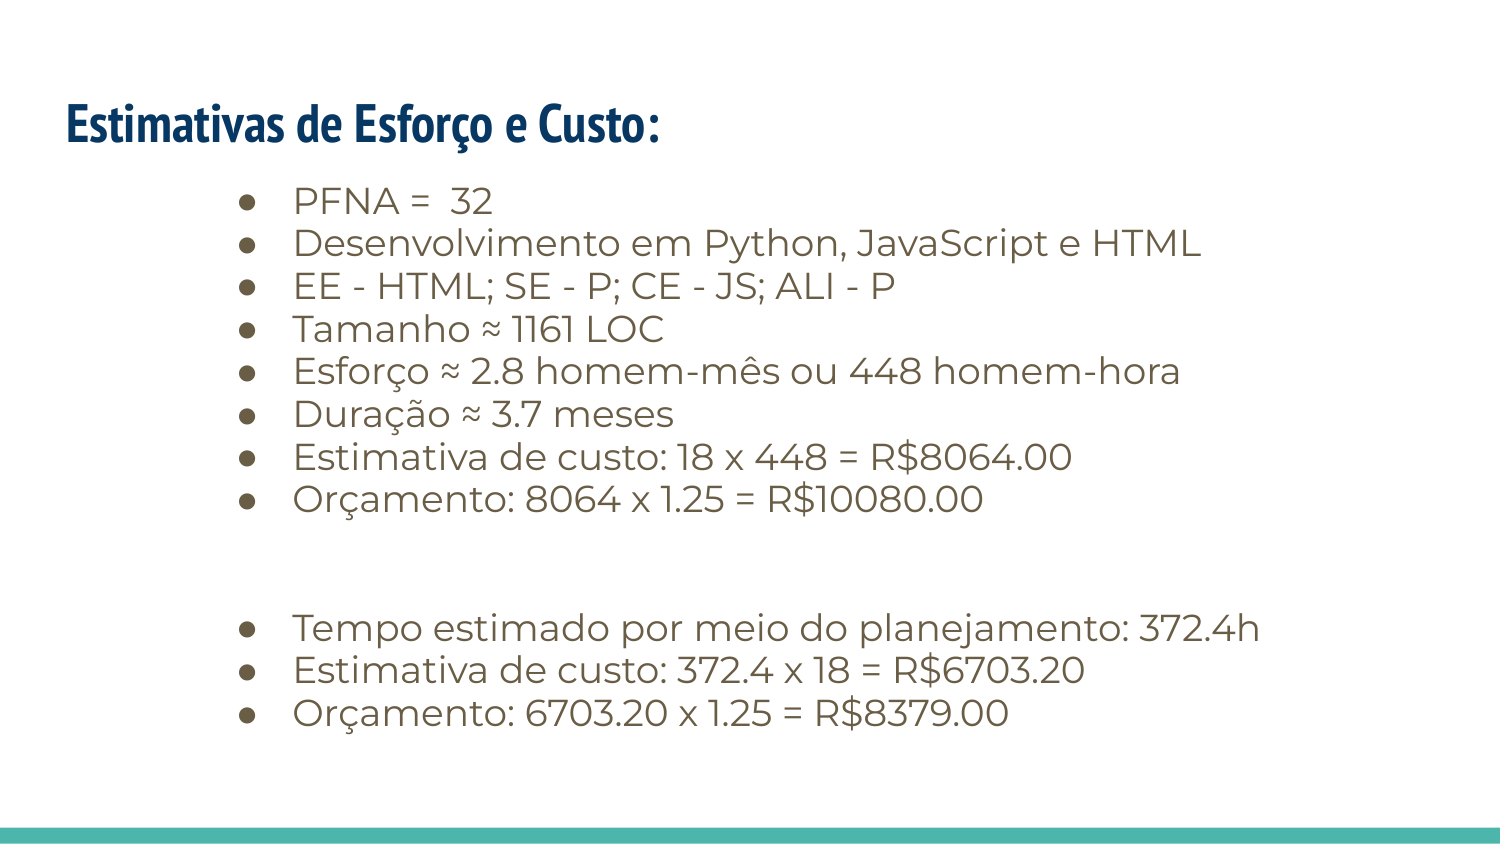

# Estimativas de Esforço e Custo:
PFNA =  32
Desenvolvimento em Python, JavaScript e HTML
EE - HTML; SE - P; CE - JS; ALI - P
Tamanho ≈ 1161 LOC
Esforço ≈ 2.8 homem-mês ou 448 homem-hora
Duração ≈ 3.7 meses
Estimativa de custo: 18 x 448 = R$8064.00
Orçamento: 8064 x 1.25 = R$10080.00

Tempo estimado por meio do planejamento: 372.4h
Estimativa de custo: 372.4 x 18 = R$6703.20
Orçamento: 6703.20 x 1.25 = R$8379.00